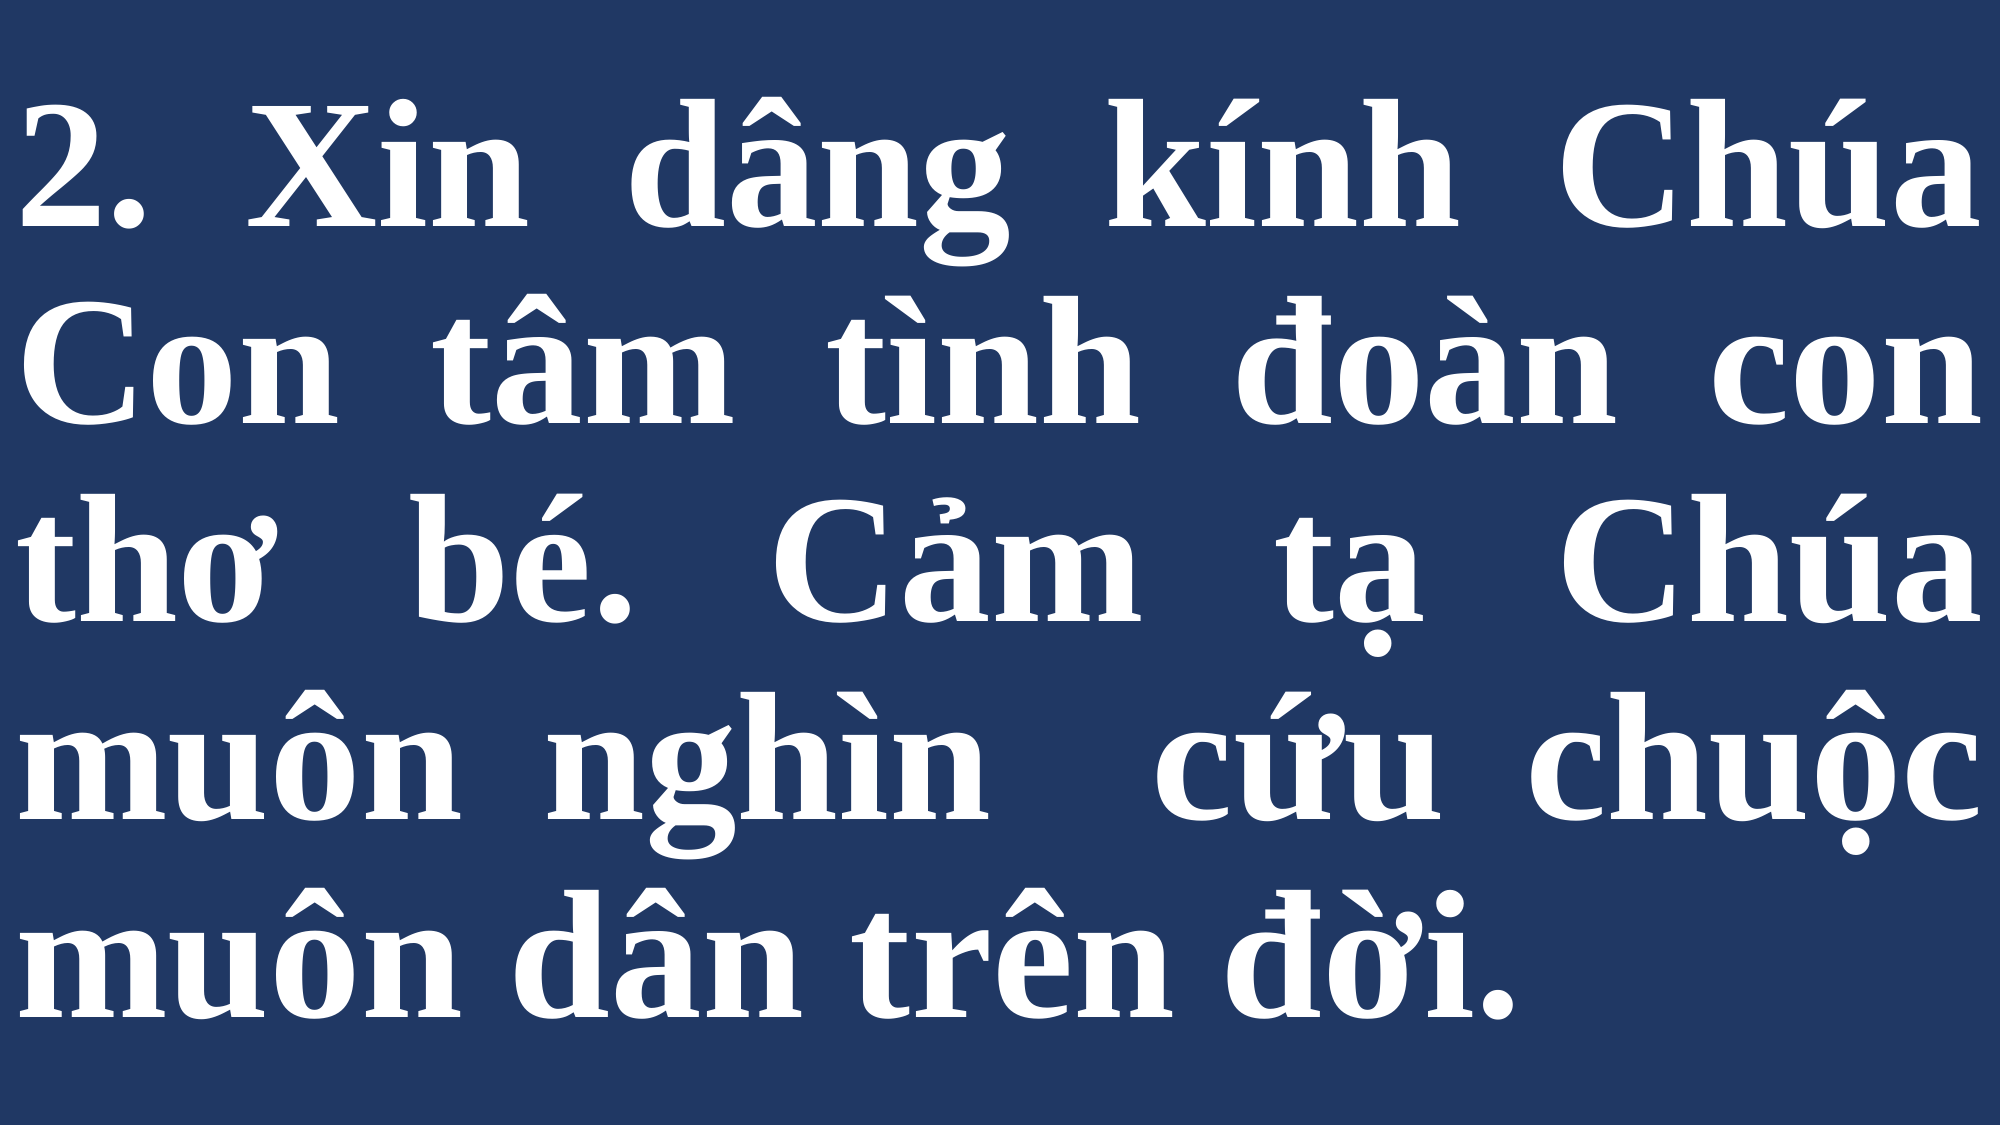

# 2. Xin dâng kính Chúa Con tâm tình đoàn con thơ bé. Cảm tạ Chúa muôn nghìn  cứu chuộc muôn dân trên đời.